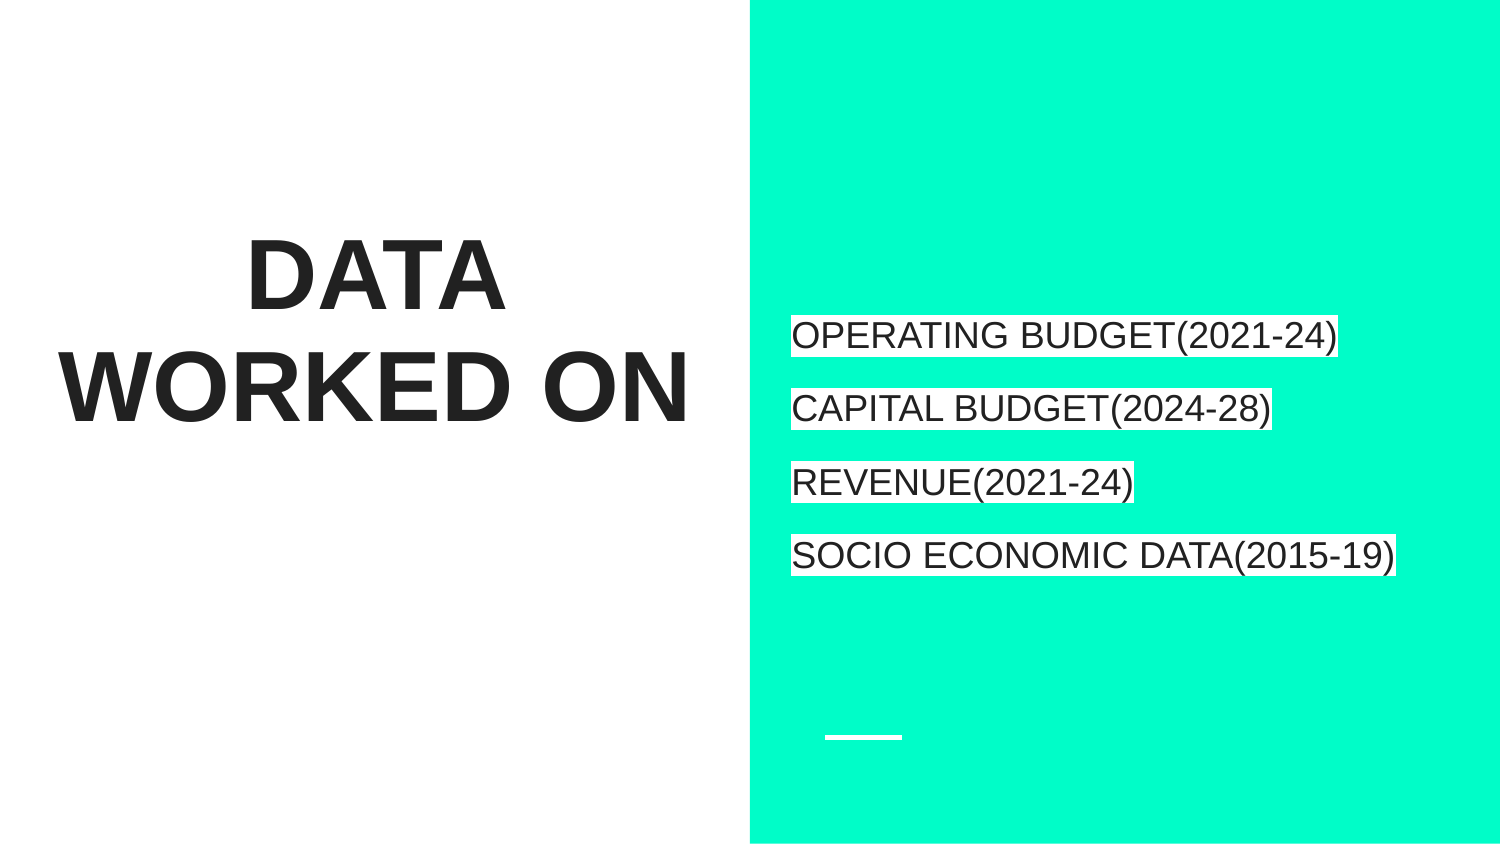

OPERATING BUDGET(2021-24)
CAPITAL BUDGET(2024-28)
REVENUE(2021-24)
SOCIO ECONOMIC DATA(2015-19)
# DATA WORKED ON